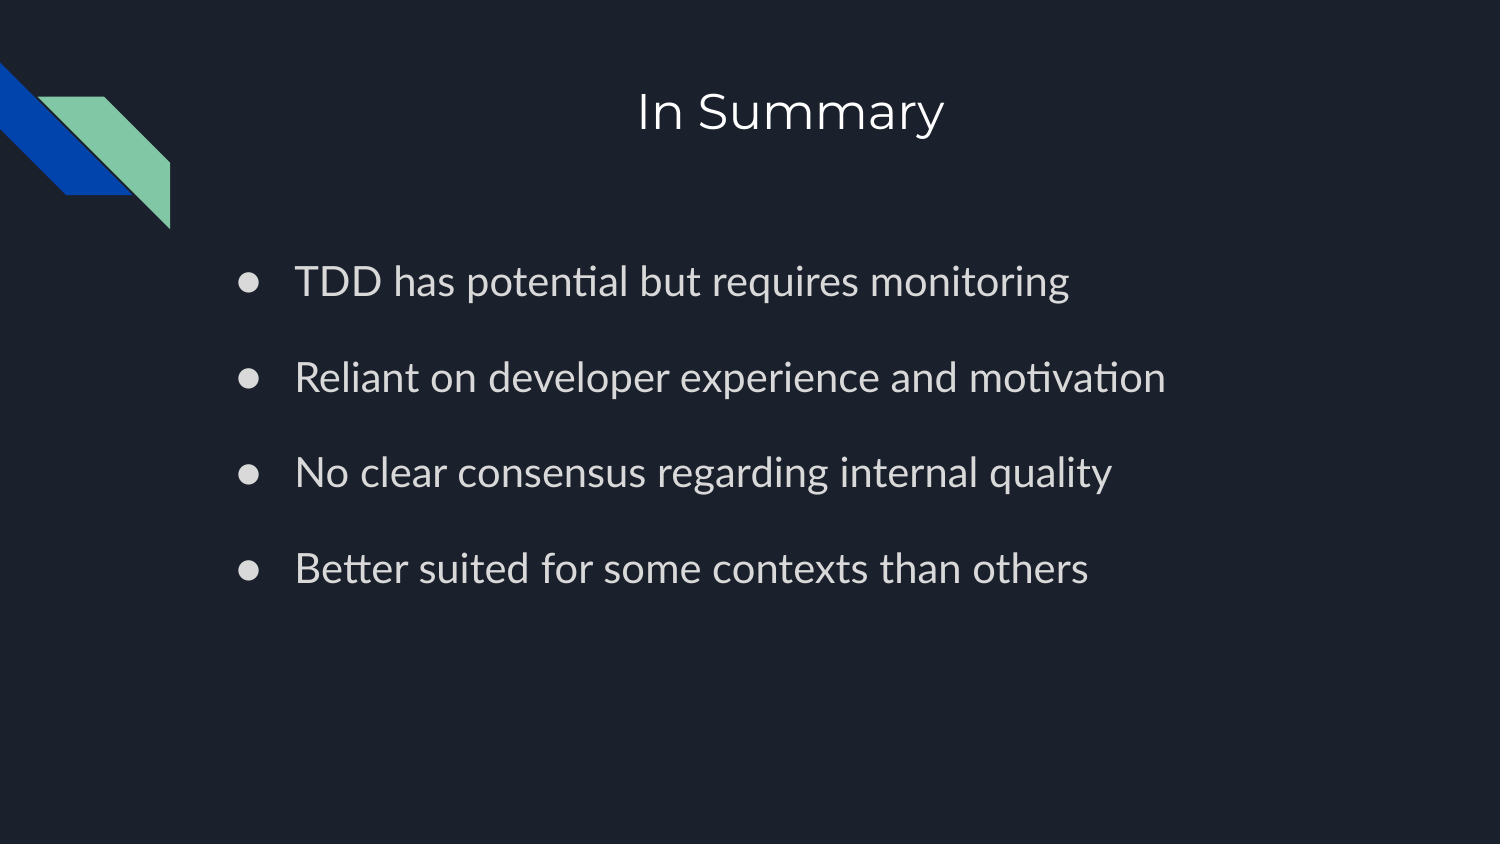

# In Summary
TDD has potential but requires monitoring
Reliant on developer experience and motivation
No clear consensus regarding internal quality
Better suited for some contexts than others